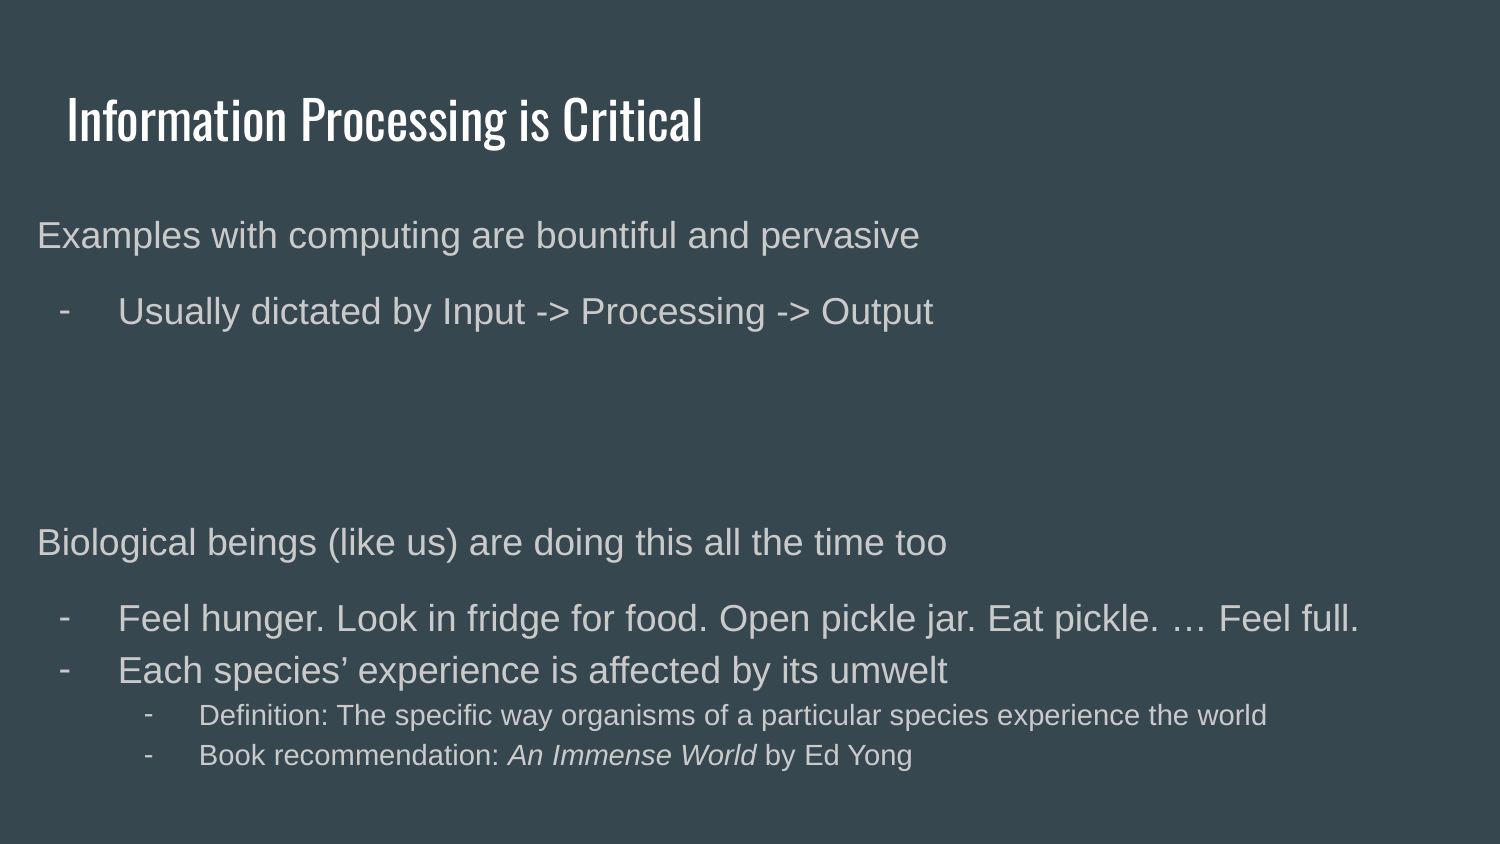

# Information Processing is Critical
Examples with computing are bountiful and pervasive
Usually dictated by Input -> Processing -> Output

Biological beings (like us) are doing this all the time too
Feel hunger. Look in fridge for food. Open pickle jar. Eat pickle. … Feel full.
Each species’ experience is affected by its umwelt
Definition: The specific way organisms of a particular species experience the world
Book recommendation: An Immense World by Ed Yong